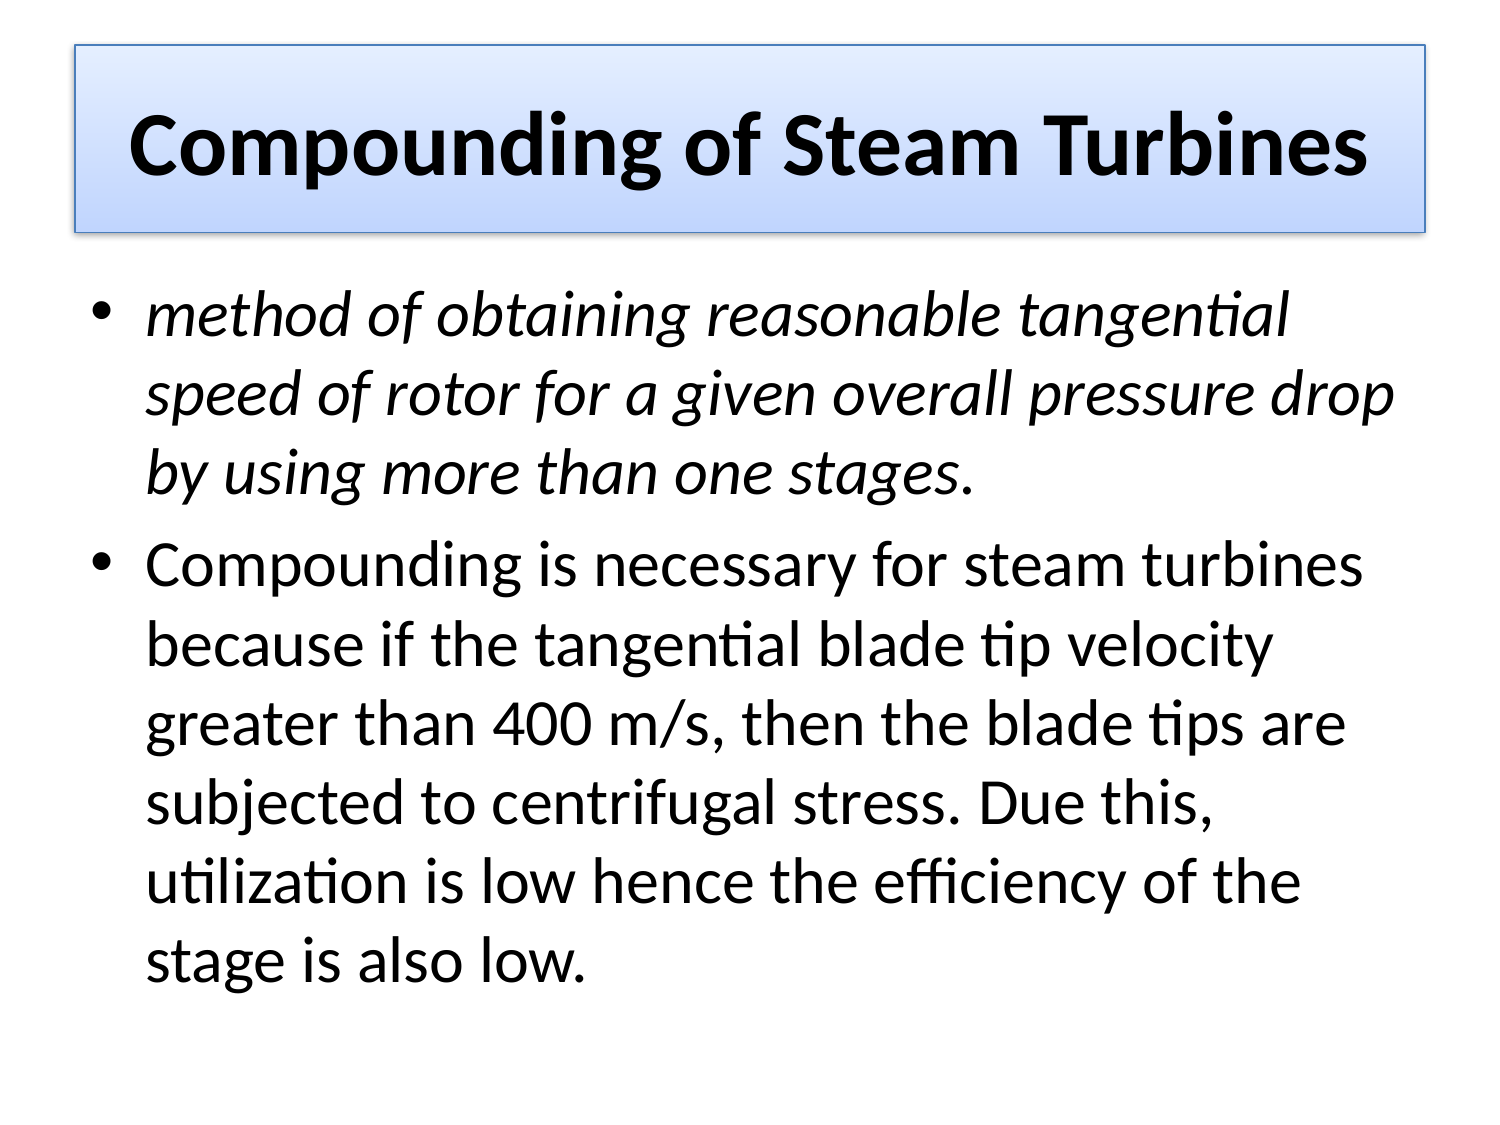

# Compounding of Steam Turbines
method of obtaining reasonable tangential speed of rotor for a given overall pressure drop by using more than one stages.
Compounding is necessary for steam turbines because if the tangential blade tip velocity greater than 400 m/s, then the blade tips are subjected to centrifugal stress. Due this, utilization is low hence the efficiency of the stage is also low.